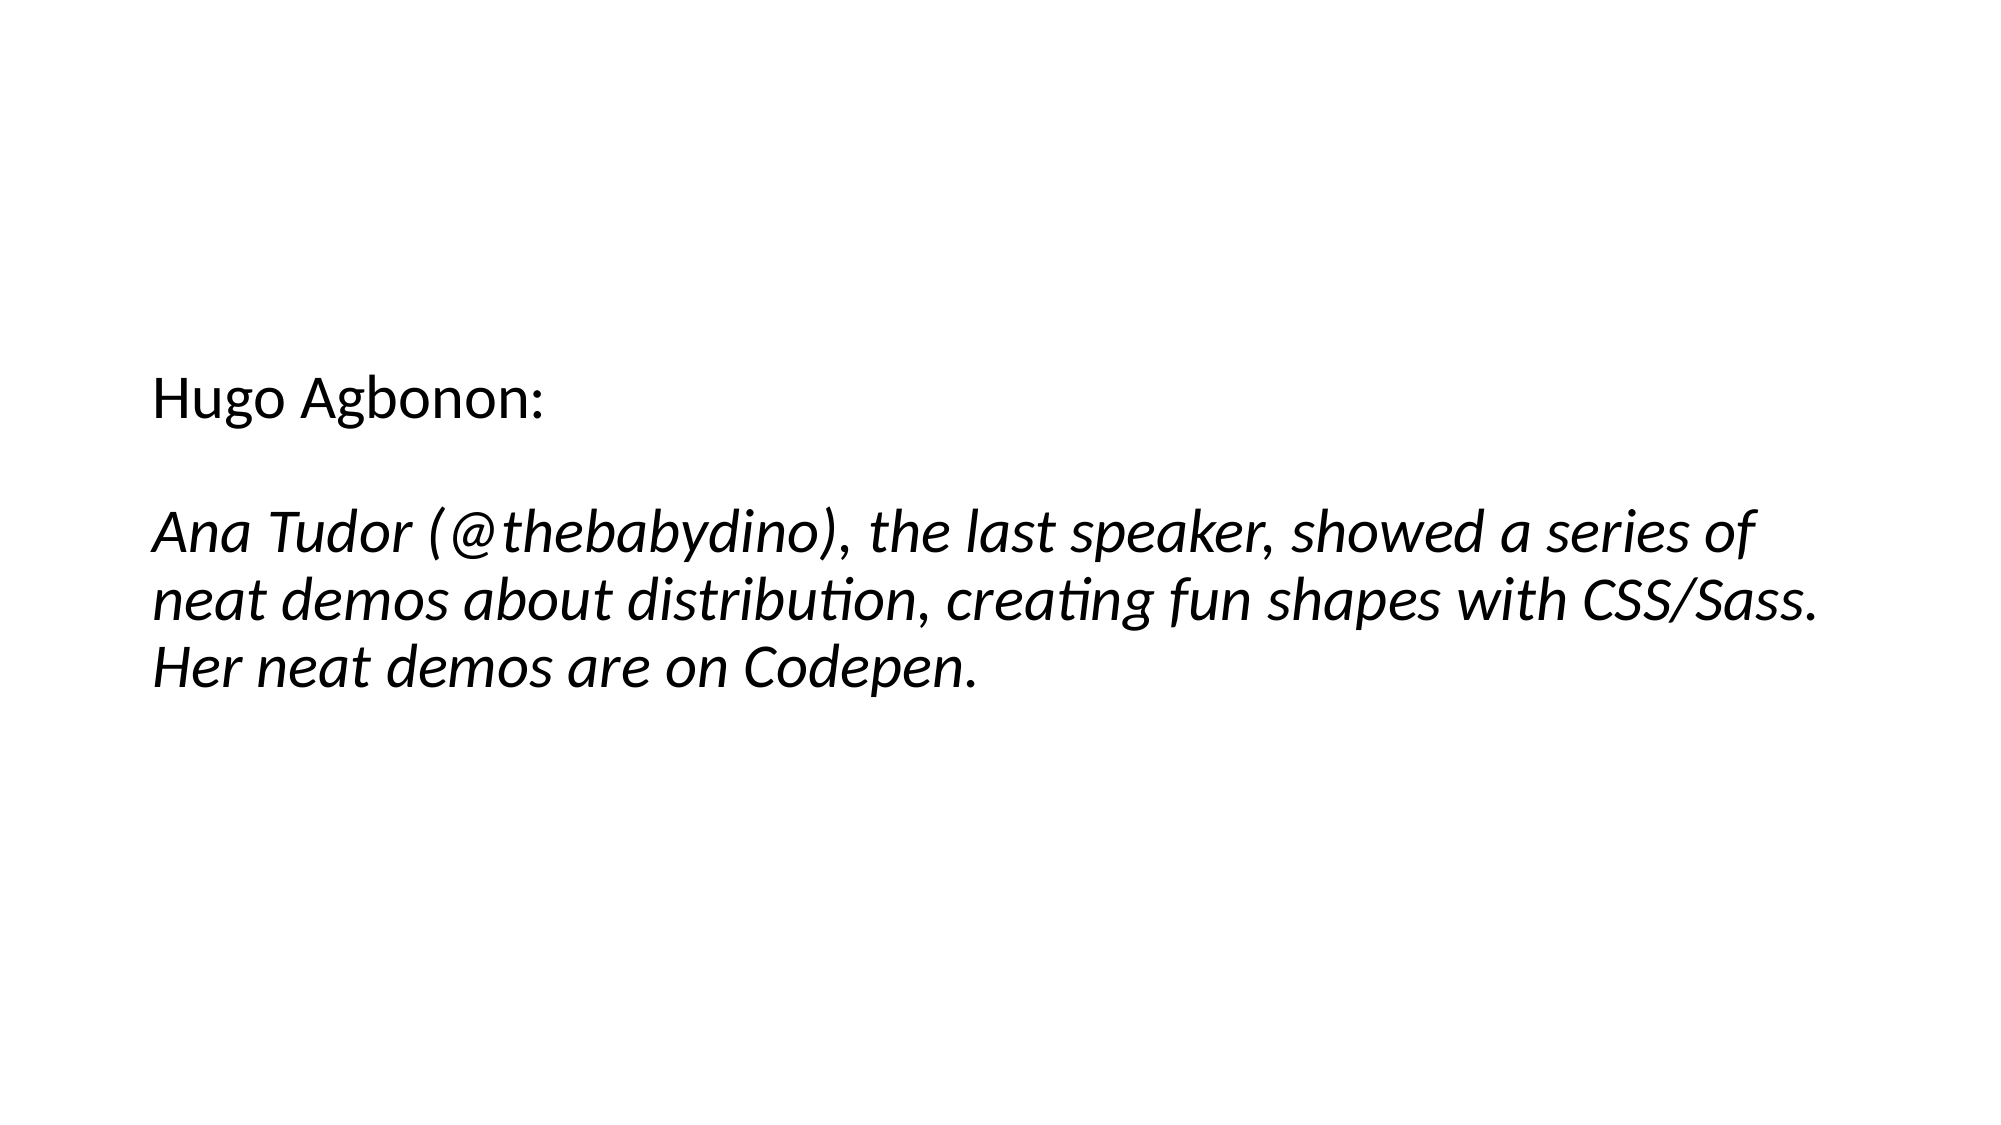

# Hugo Agbonon: Ana Tudor (@thebabydino), the last speaker, showed a series of neat demos about distribution, creating fun shapes with CSS/Sass. Her neat demos are on Codepen.